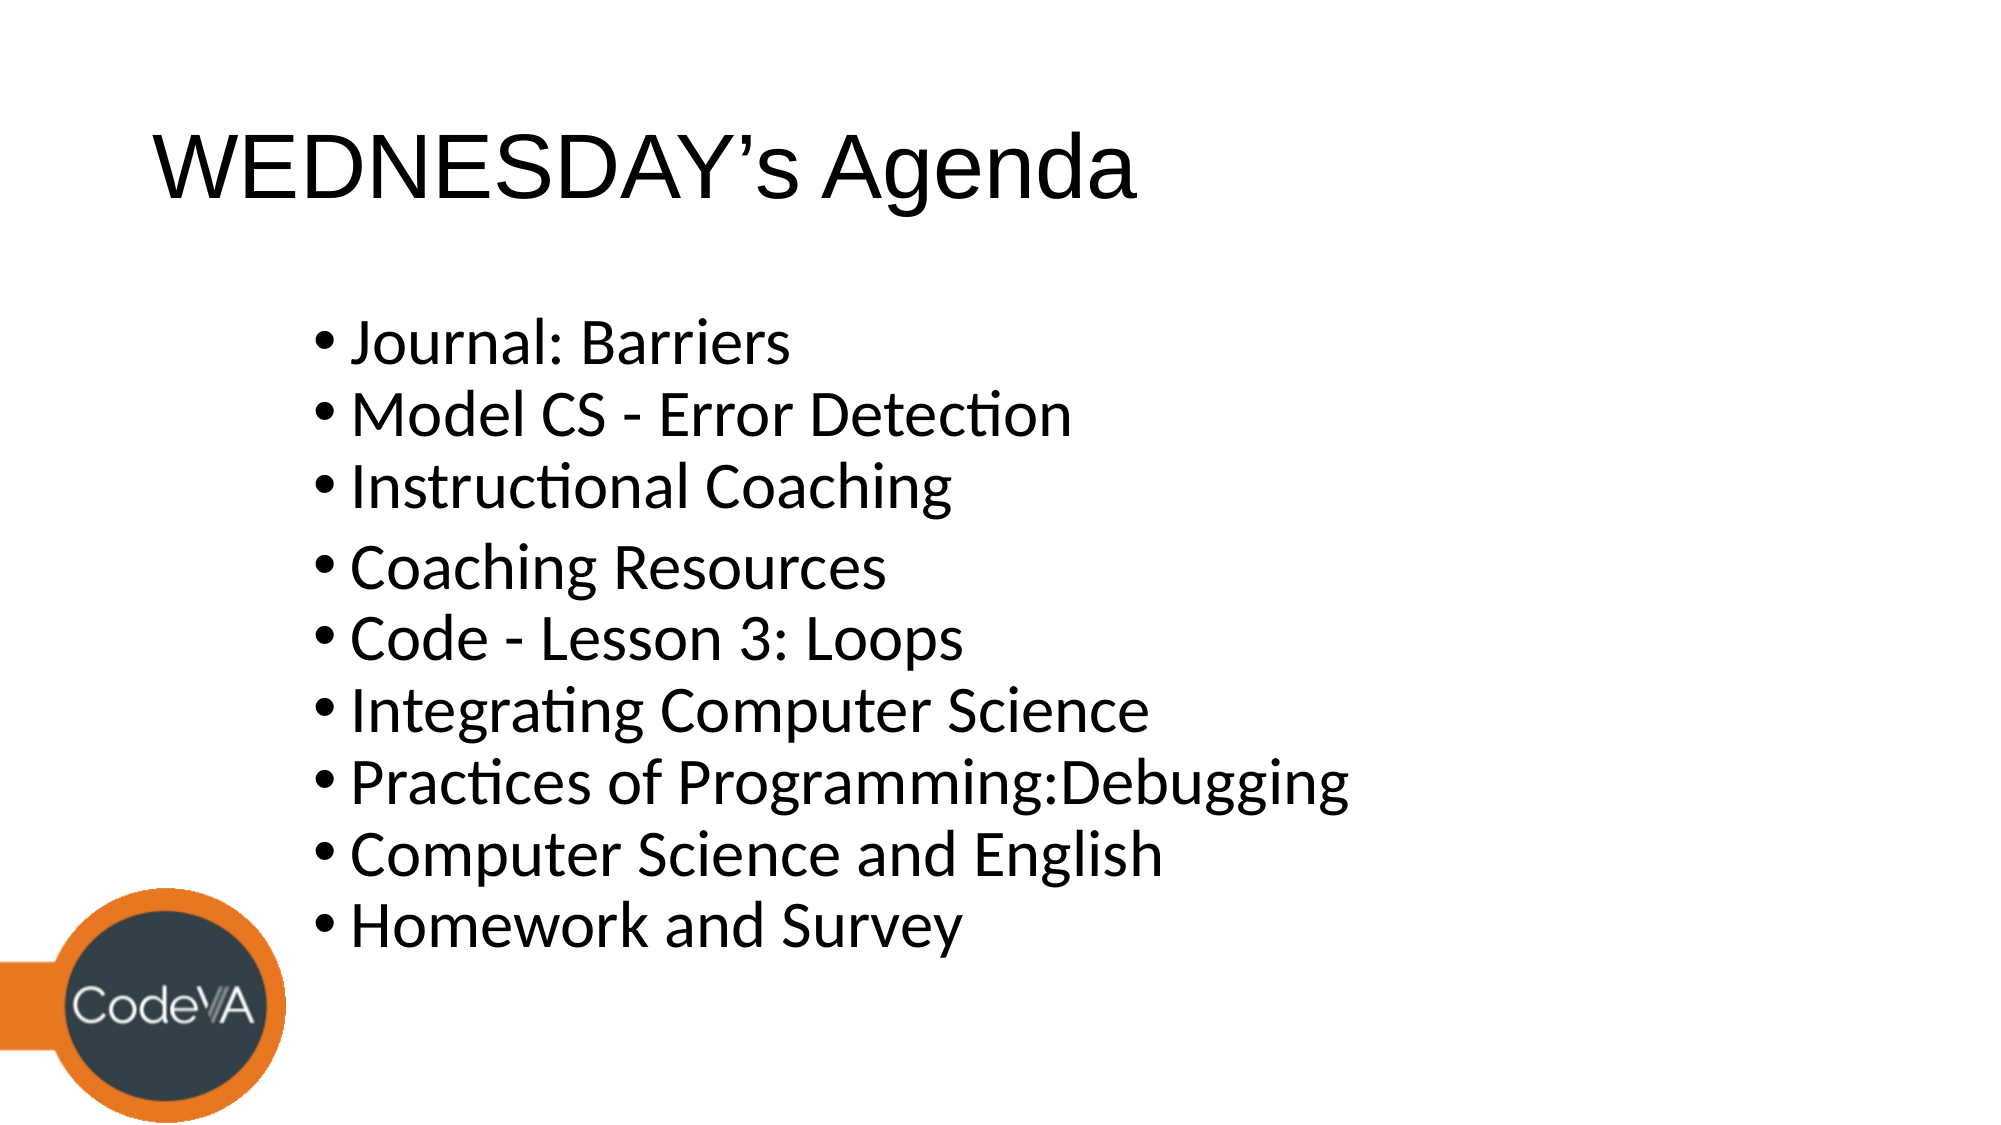

# WEDNESDAY’s Agenda
Journal: Barriers
Model CS - Error Detection
Instructional Coaching
Coaching Resources
Code - Lesson 3: Loops
Integrating Computer Science
Practices of Programming:Debugging
Computer Science and English
Homework and Survey